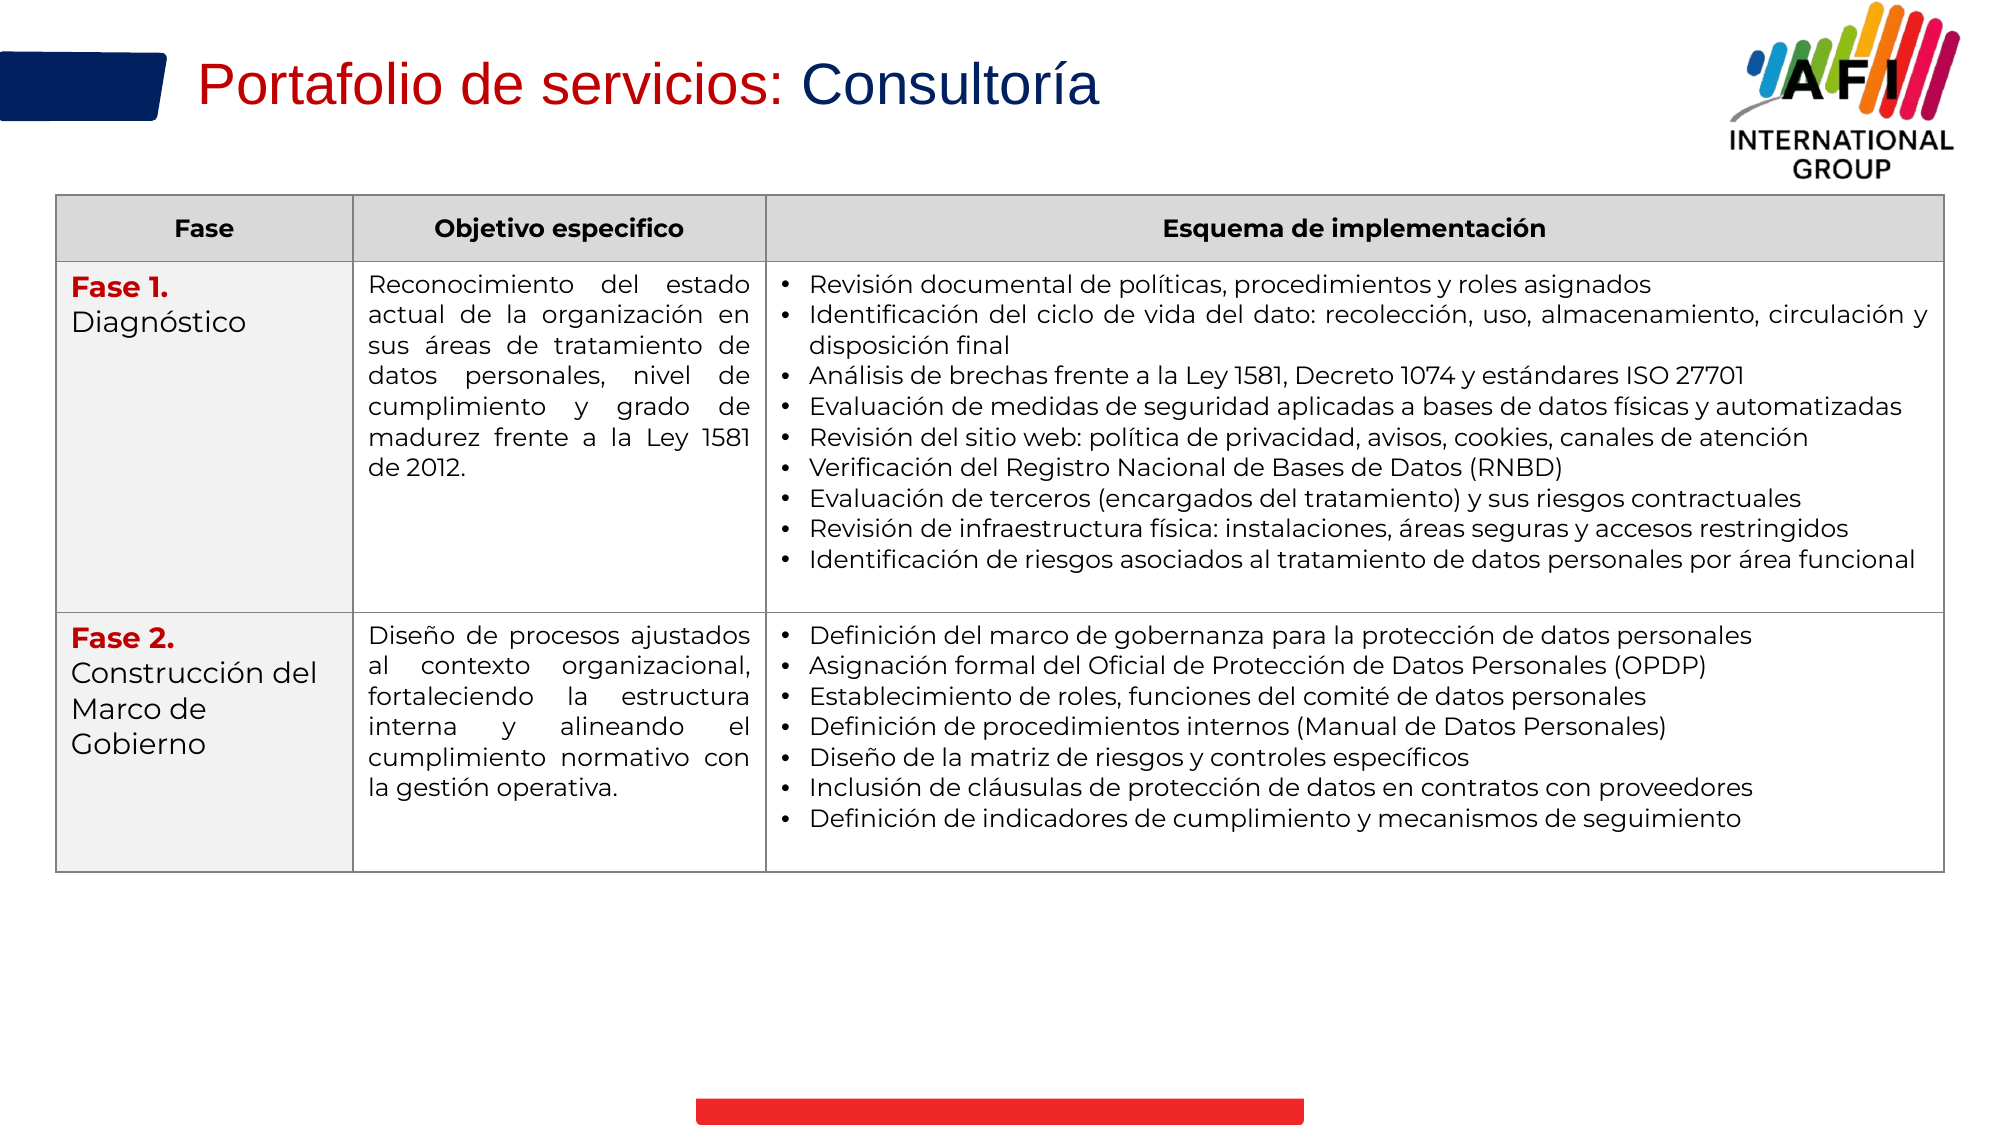

# Portafolio de servicios: Consultoría
| Fase | Objetivo especifico | Esquema de implementación |
| --- | --- | --- |
| Fase 1. Diagnóstico | Reconocimiento del estado actual de la organización en sus áreas de tratamiento de datos personales, nivel de cumplimiento y grado de madurez frente a la Ley 1581 de 2012. | Revisión documental de políticas, procedimientos y roles asignados Identificación del ciclo de vida del dato: recolección, uso, almacenamiento, circulación y disposición final Análisis de brechas frente a la Ley 1581, Decreto 1074 y estándares ISO 27701 Evaluación de medidas de seguridad aplicadas a bases de datos físicas y automatizadas Revisión del sitio web: política de privacidad, avisos, cookies, canales de atención Verificación del Registro Nacional de Bases de Datos (RNBD) Evaluación de terceros (encargados del tratamiento) y sus riesgos contractuales Revisión de infraestructura física: instalaciones, áreas seguras y accesos restringidos Identificación de riesgos asociados al tratamiento de datos personales por área funcional |
| Fase 2. Construcción del Marco de Gobierno | Diseño de procesos ajustados al contexto organizacional, fortaleciendo la estructura interna y alineando el cumplimiento normativo con la gestión operativa. | Definición del marco de gobernanza para la protección de datos personales Asignación formal del Oficial de Protección de Datos Personales (OPDP) Establecimiento de roles, funciones del comité de datos personales Definición de procedimientos internos (Manual de Datos Personales) Diseño de la matriz de riesgos y controles específicos Inclusión de cláusulas de protección de datos en contratos con proveedores Definición de indicadores de cumplimiento y mecanismos de seguimiento |